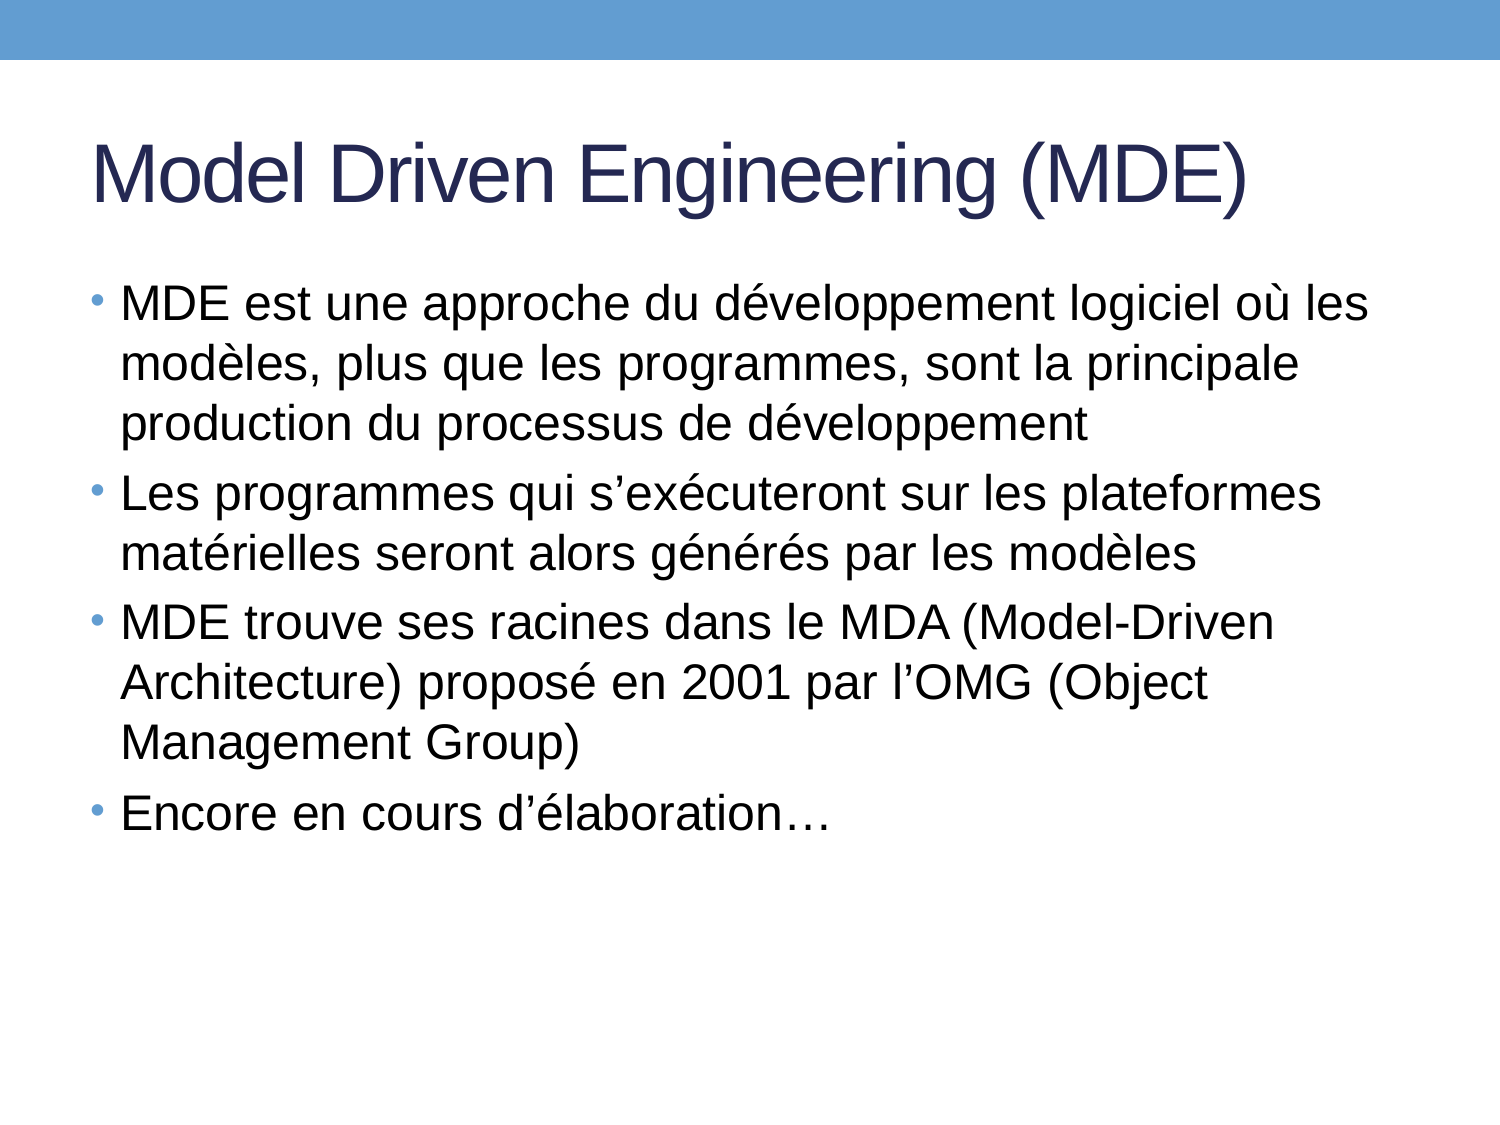

# Model Driven Engineering (MDE)
MDE est une approche du développement logiciel où les modèles, plus que les programmes, sont la principale production du processus de développement
Les programmes qui s’exécuteront sur les plateformes matérielles seront alors générés par les modèles
MDE trouve ses racines dans le MDA (Model-Driven Architecture) proposé en 2001 par l’OMG (Object Management Group)
Encore en cours d’élaboration…